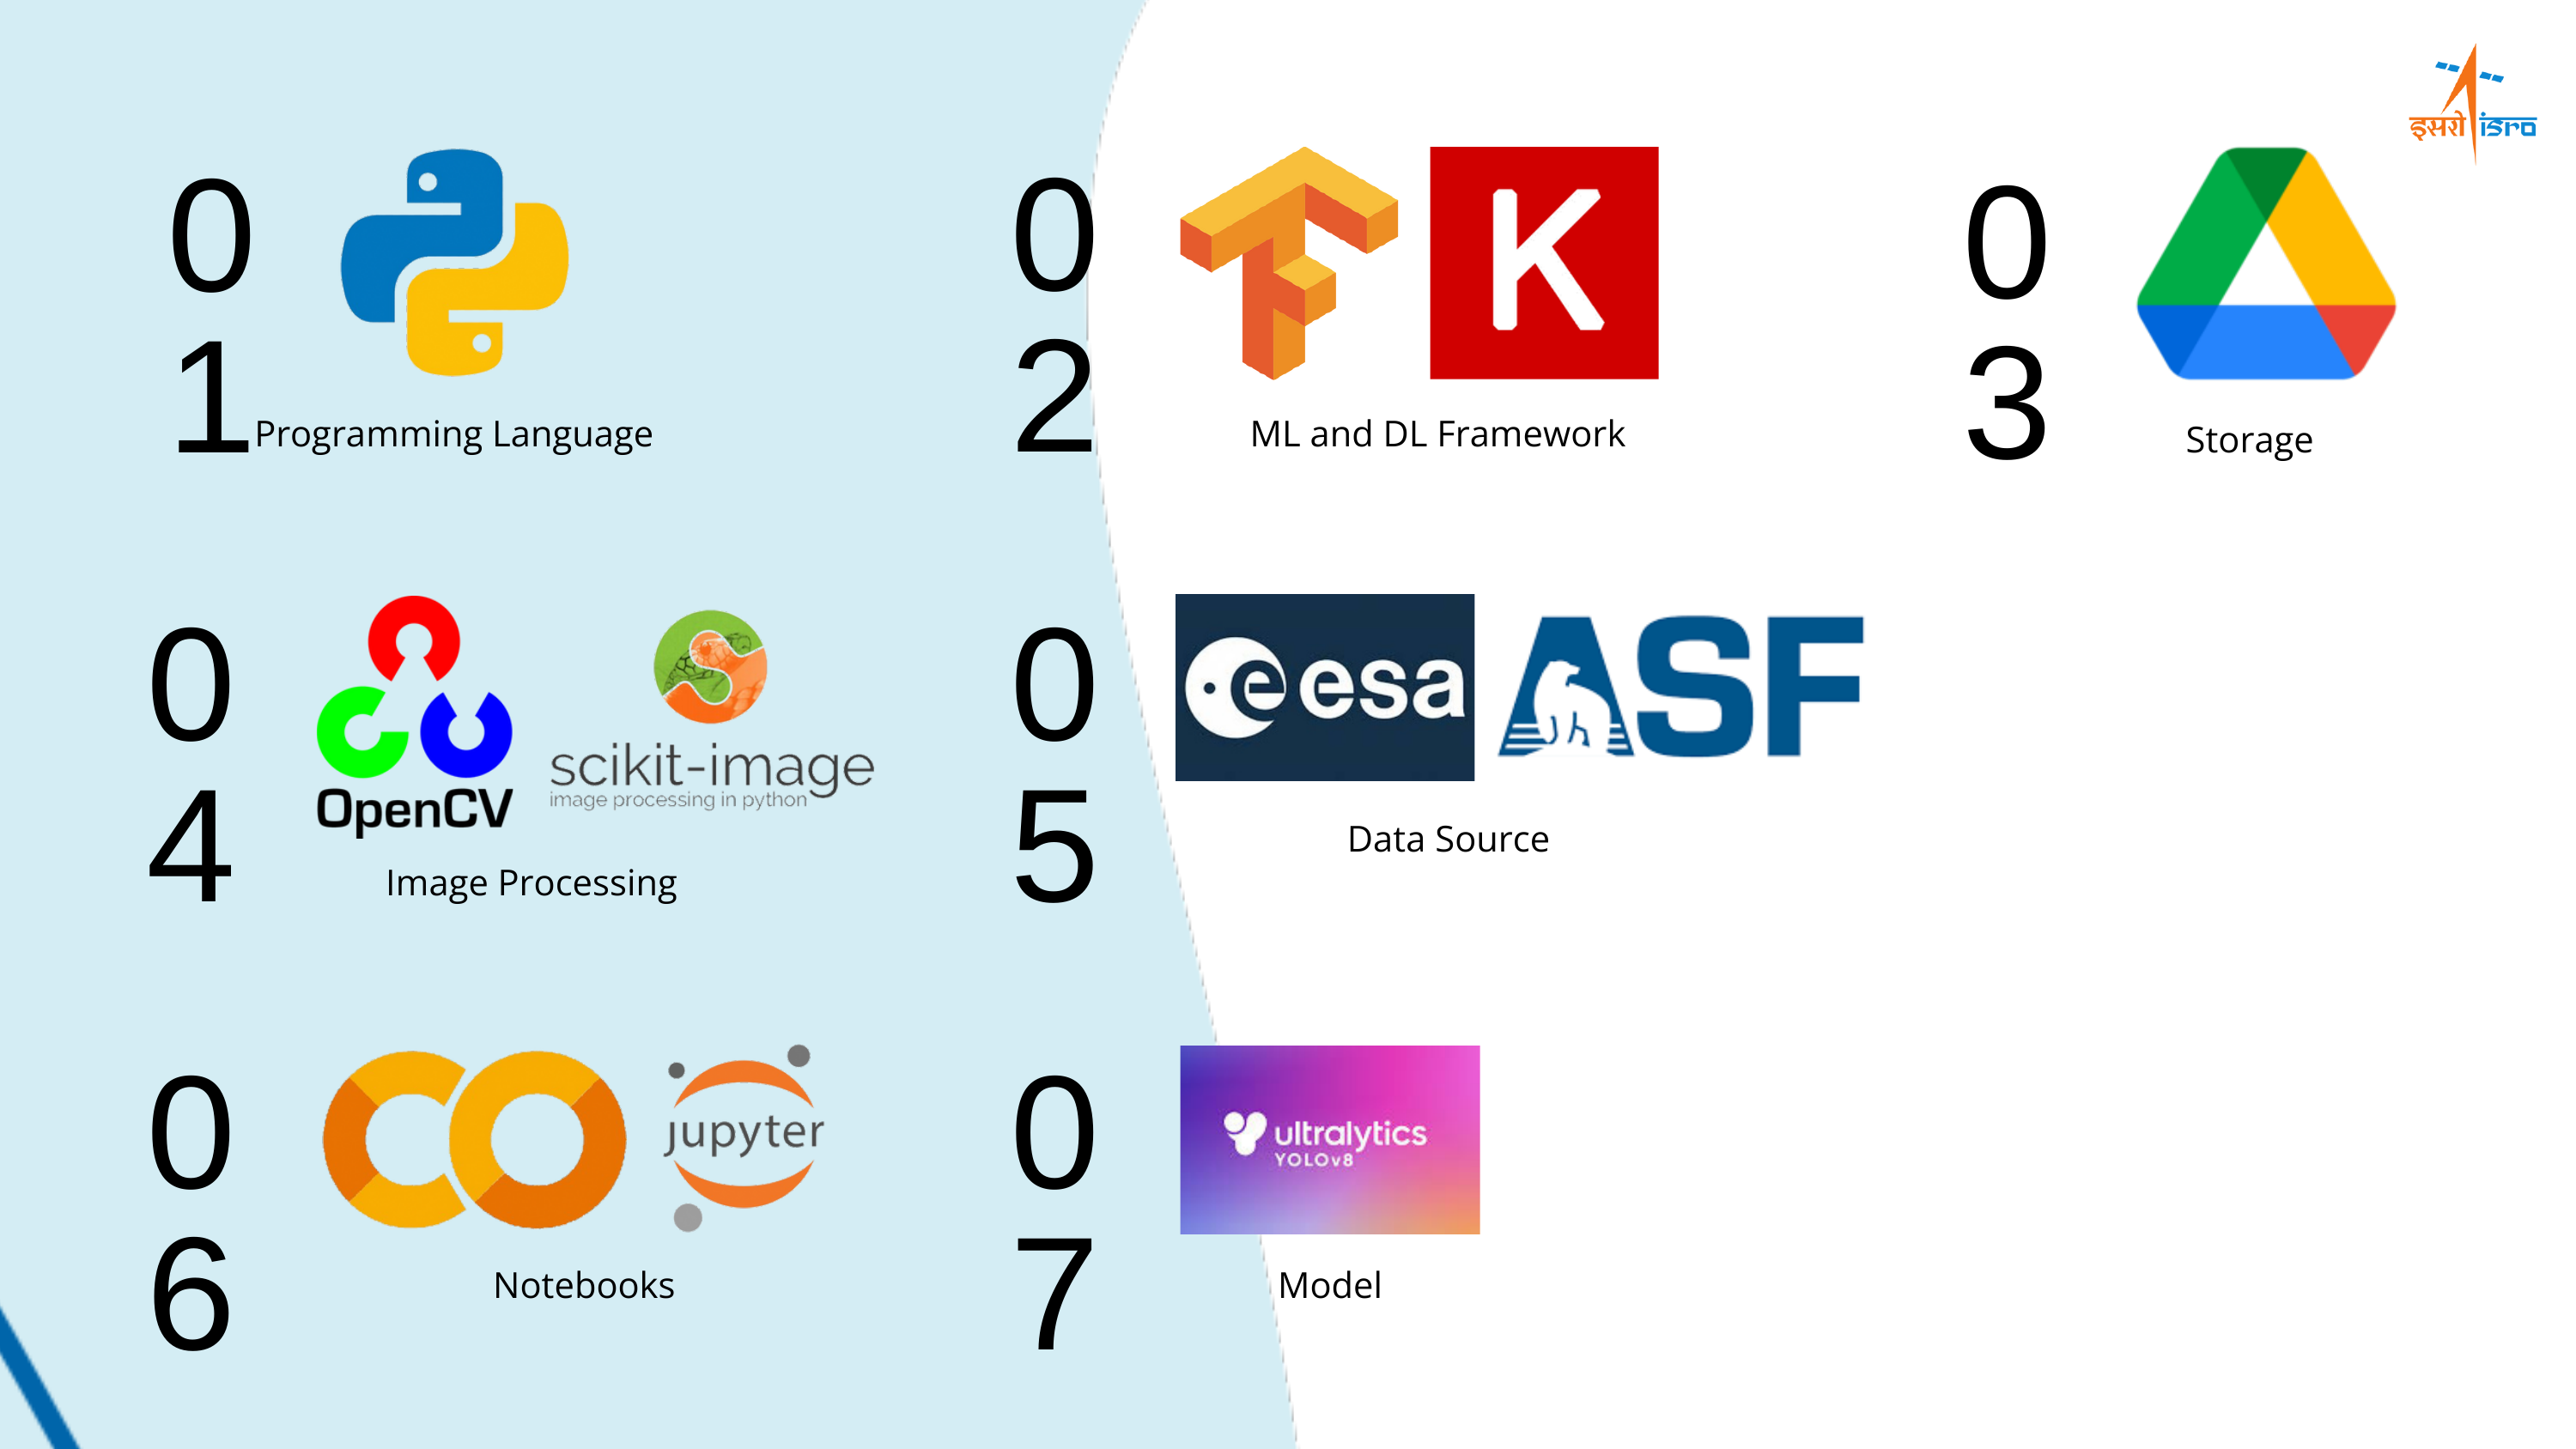

02
ML and DL Framework

01
Programming Language

03
Storage

04
Image Processing

05
Data Source

06
Notebooks

07
Model